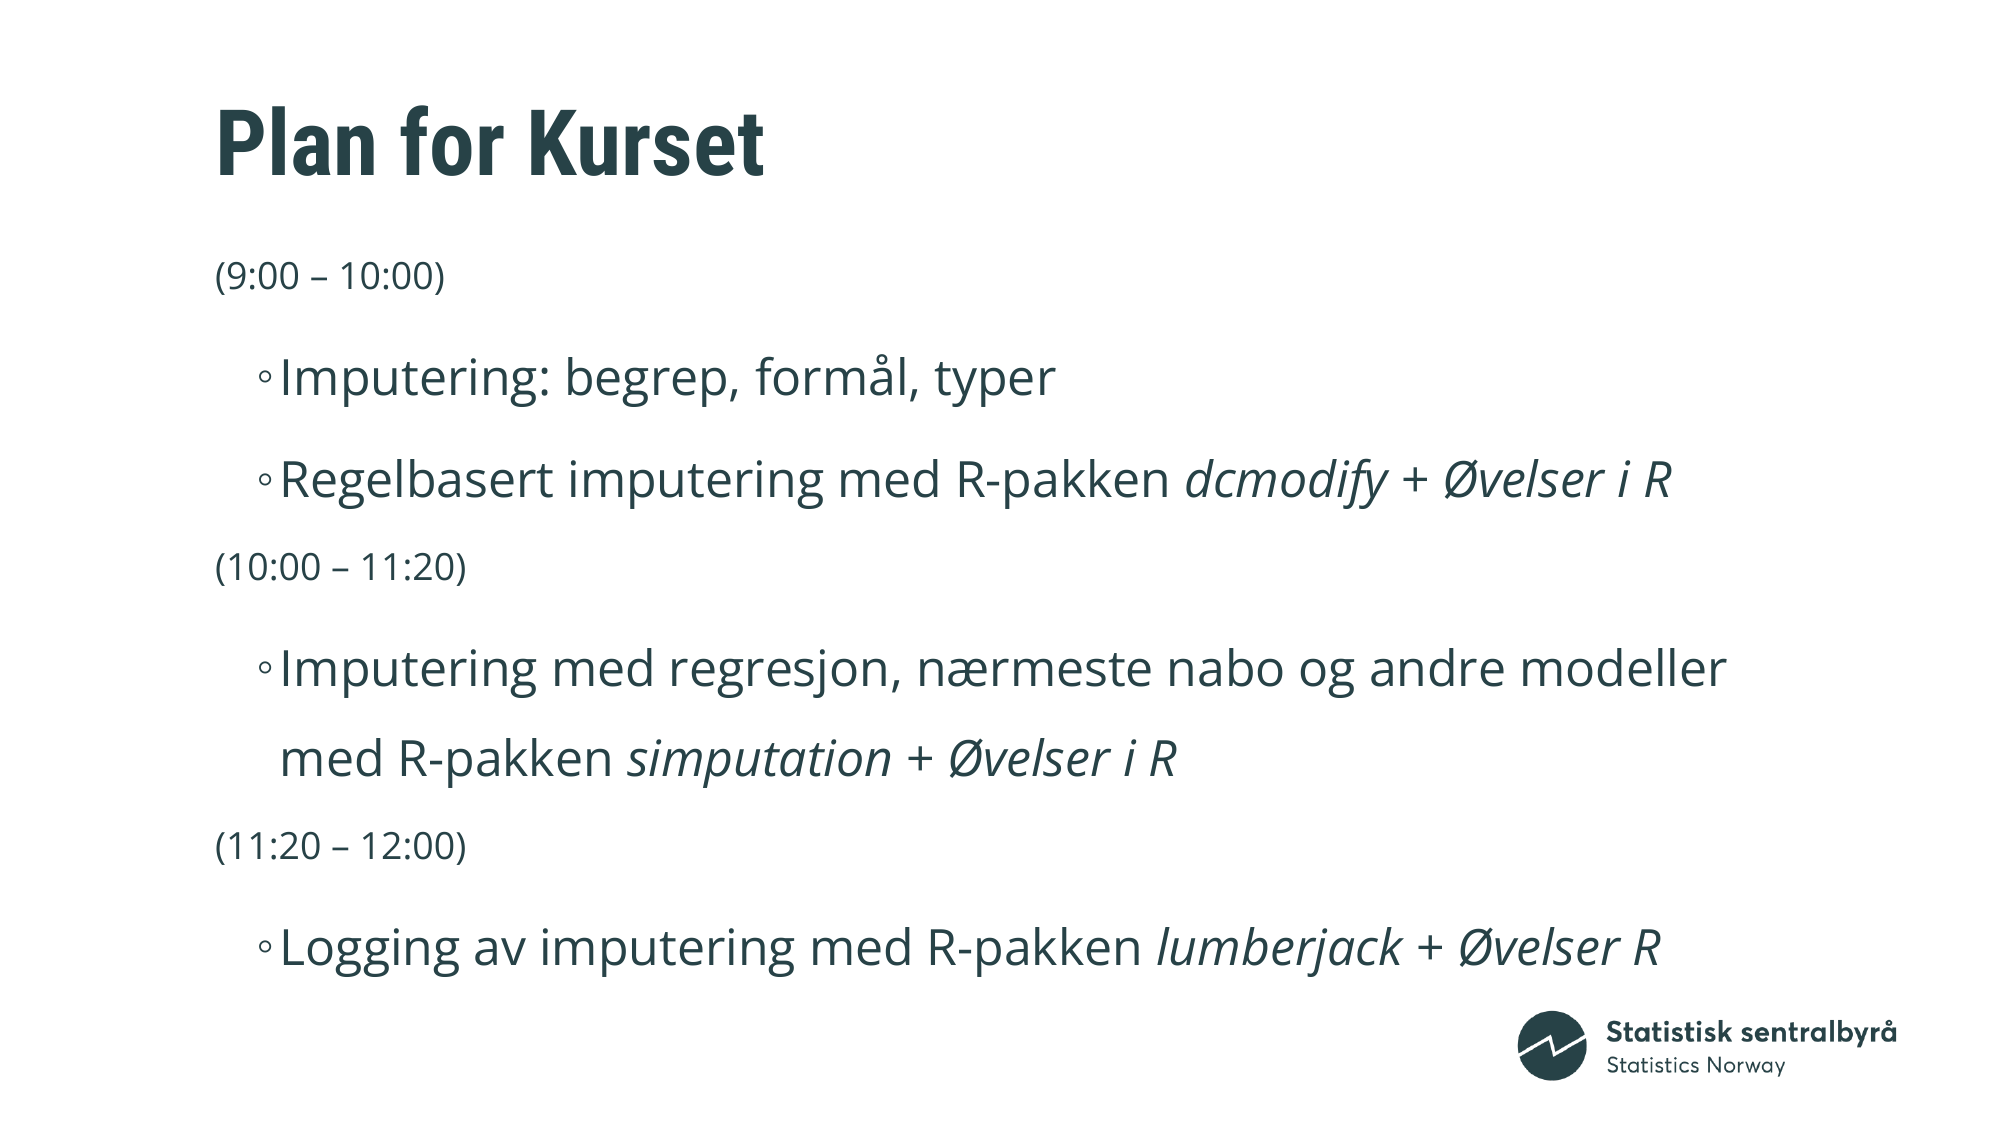

# Plan for Kurset
(9:00 – 10:00)
Imputering: begrep, formål, typer
Regelbasert imputering med R-pakken dcmodify + Øvelser i R
(10:00 – 11:20)
Imputering med regresjon, nærmeste nabo og andre modeller med R-pakken simputation + Øvelser i R
(11:20 – 12:00)
Logging av imputering med R-pakken lumberjack + Øvelser R